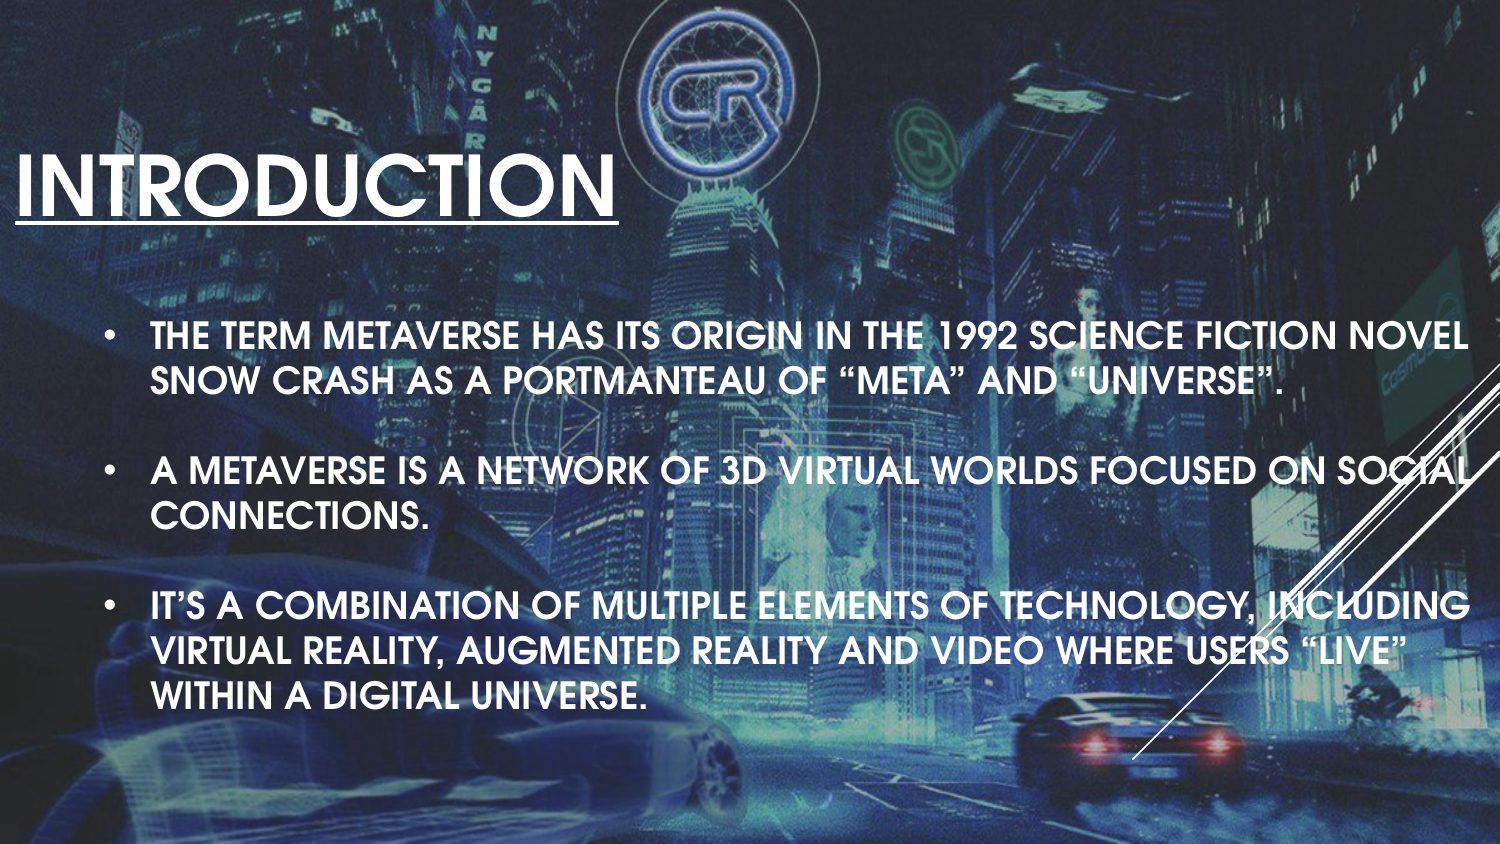

# INTRODUCTION
THE TERM METAVERSE HAS ITS ORIGIN IN THE 1992 SCIENCE FICTION NOVEL SNOW CRASH AS A PORTMANTEAU OF “META” AND “UNIVERSE”.

A METAVERSE IS A NETWORK OF 3D VIRTUAL WORLDS FOCUSED ON SOCIAL CONNECTIONS.

IT’S A COMBINATION OF MULTIPLE ELEMENTS OF TECHNOLOGY, INCLUDING VIRTUAL REALITY, AUGMENTED REALITY AND VIDEO WHERE USERS “LIVE” WITHIN A DIGITAL UNIVERSE.